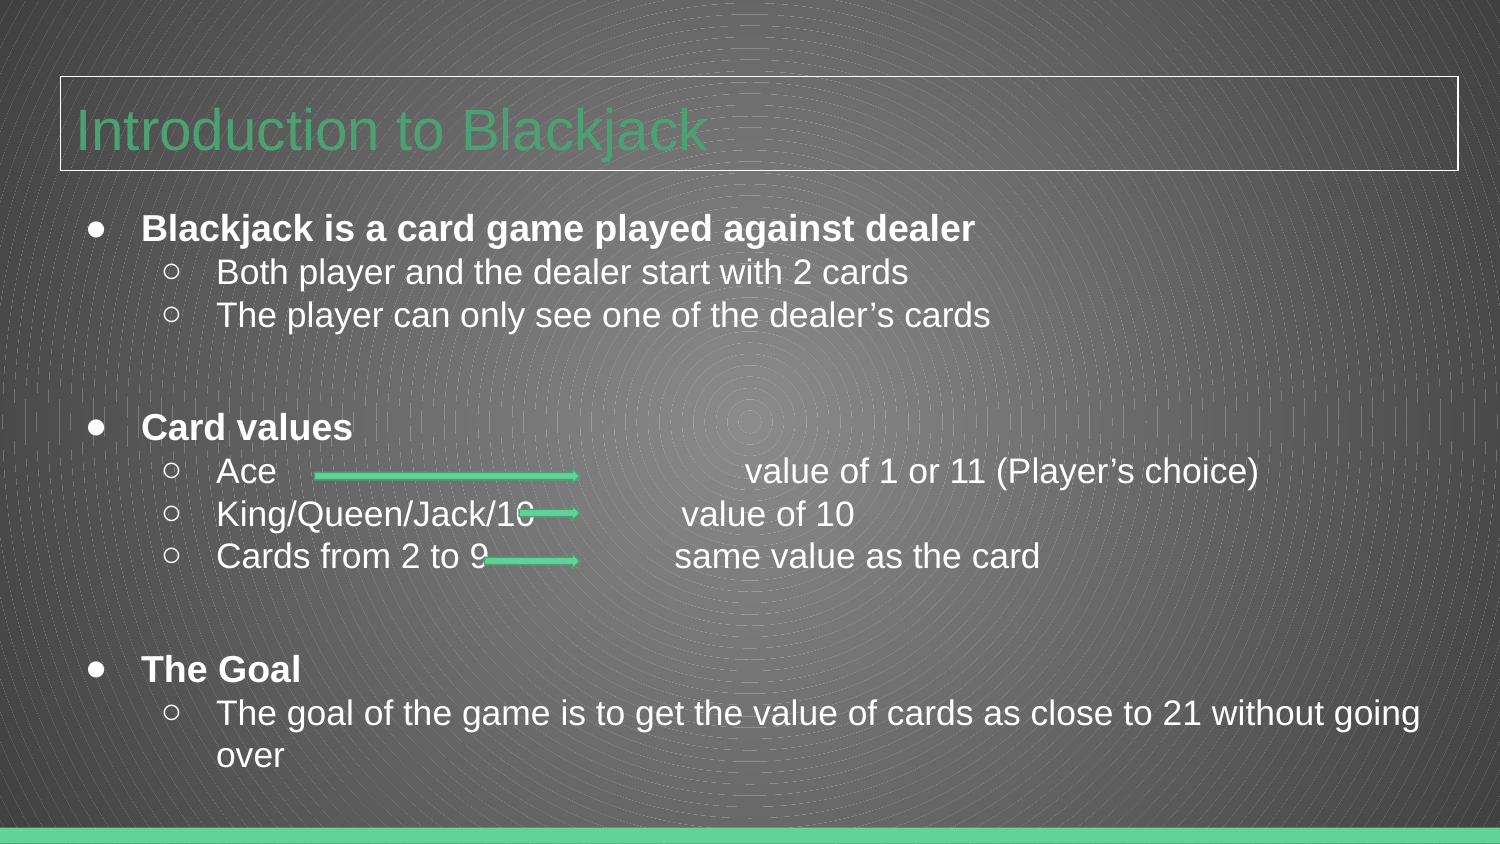

# Introduction to Blackjack
Blackjack is a card game played against dealer
Both player and the dealer start with 2 cards
The player can only see one of the dealer’s cards

Card values
Ace                                                value of 1 or 11 (Player’s choice)
King/Queen/Jack/10               value of 10
Cards from 2 to 9                   same value as the card

The Goal
The goal of the game is to get the value of cards as close to 21 without going over